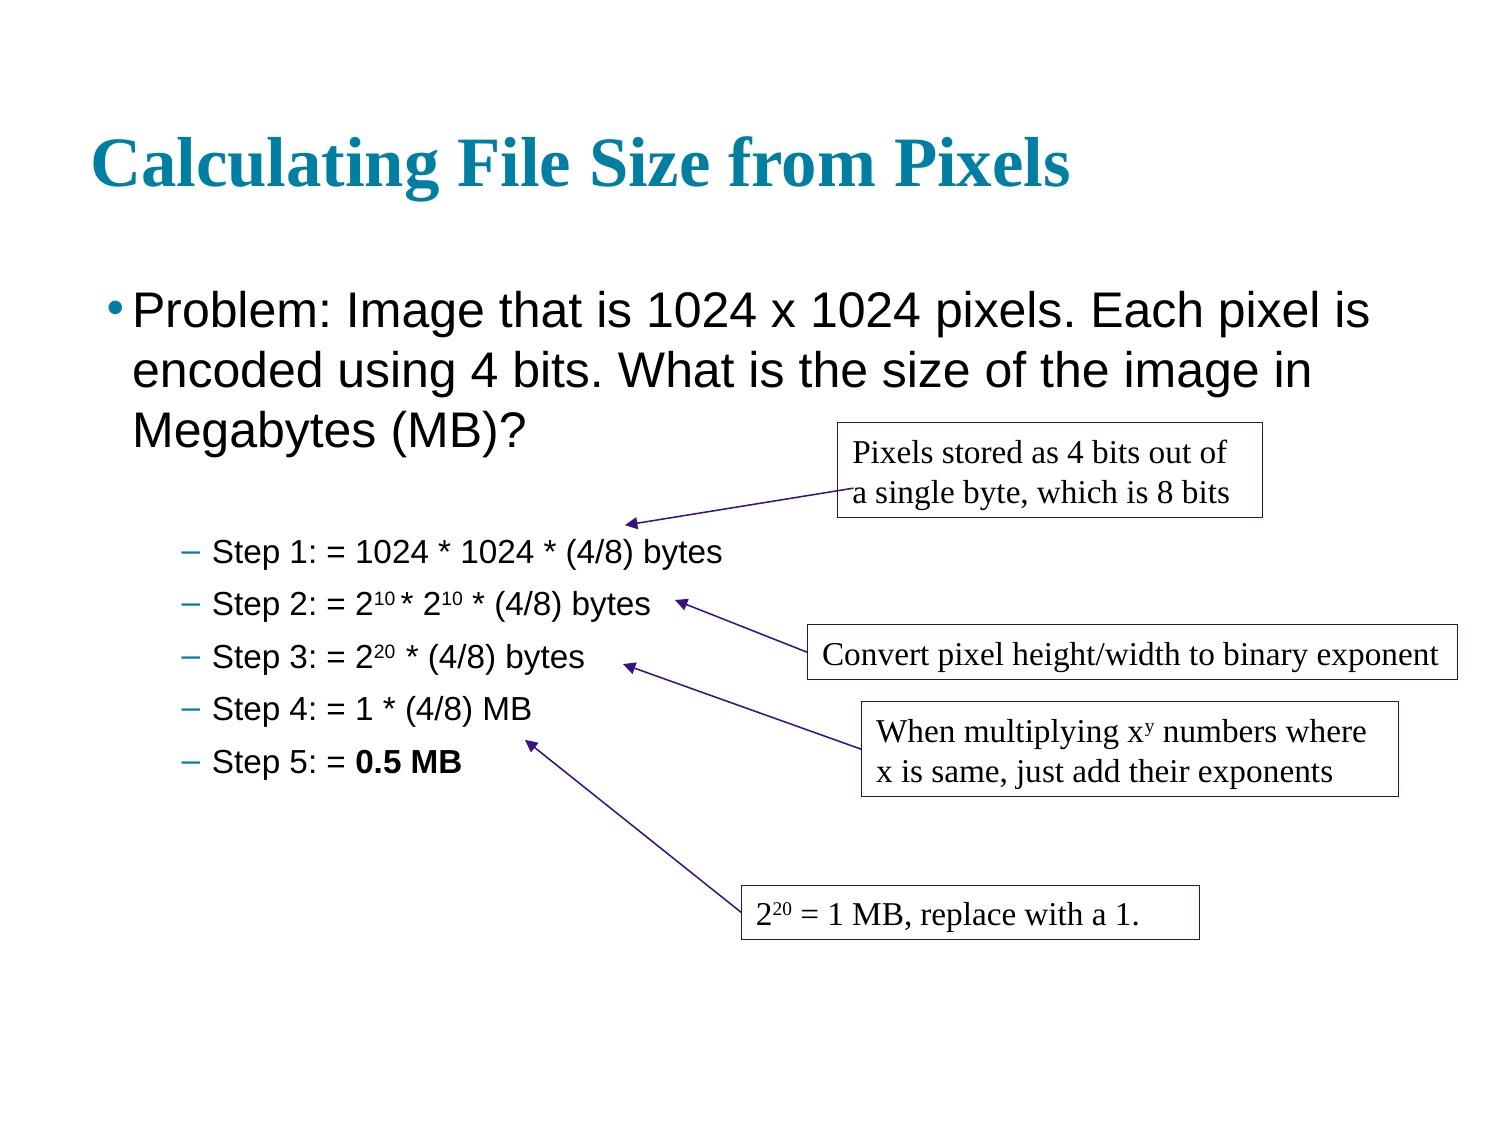

# Calculating File Size from Pixels
Problem: Image that is 1024 x 1024 pixels. Each pixel is encoded using 4 bits. What is the size of the image in Megabytes (MB)?
Step 1: = 1024 * 1024 * (4/8) bytes
Step 2: = 210 * 210 * (4/8) bytes
Step 3: = 220  * (4/8) bytes
Step 4: = 1 * (4/8) MB
Step 5: = 0.5 MB
Pixels stored as 4 bits out of a single byte, which is 8 bits
Convert pixel height/width to binary exponent
When multiplying xy numbers where x is same, just add their exponents
220 = 1 MB, replace with a 1.